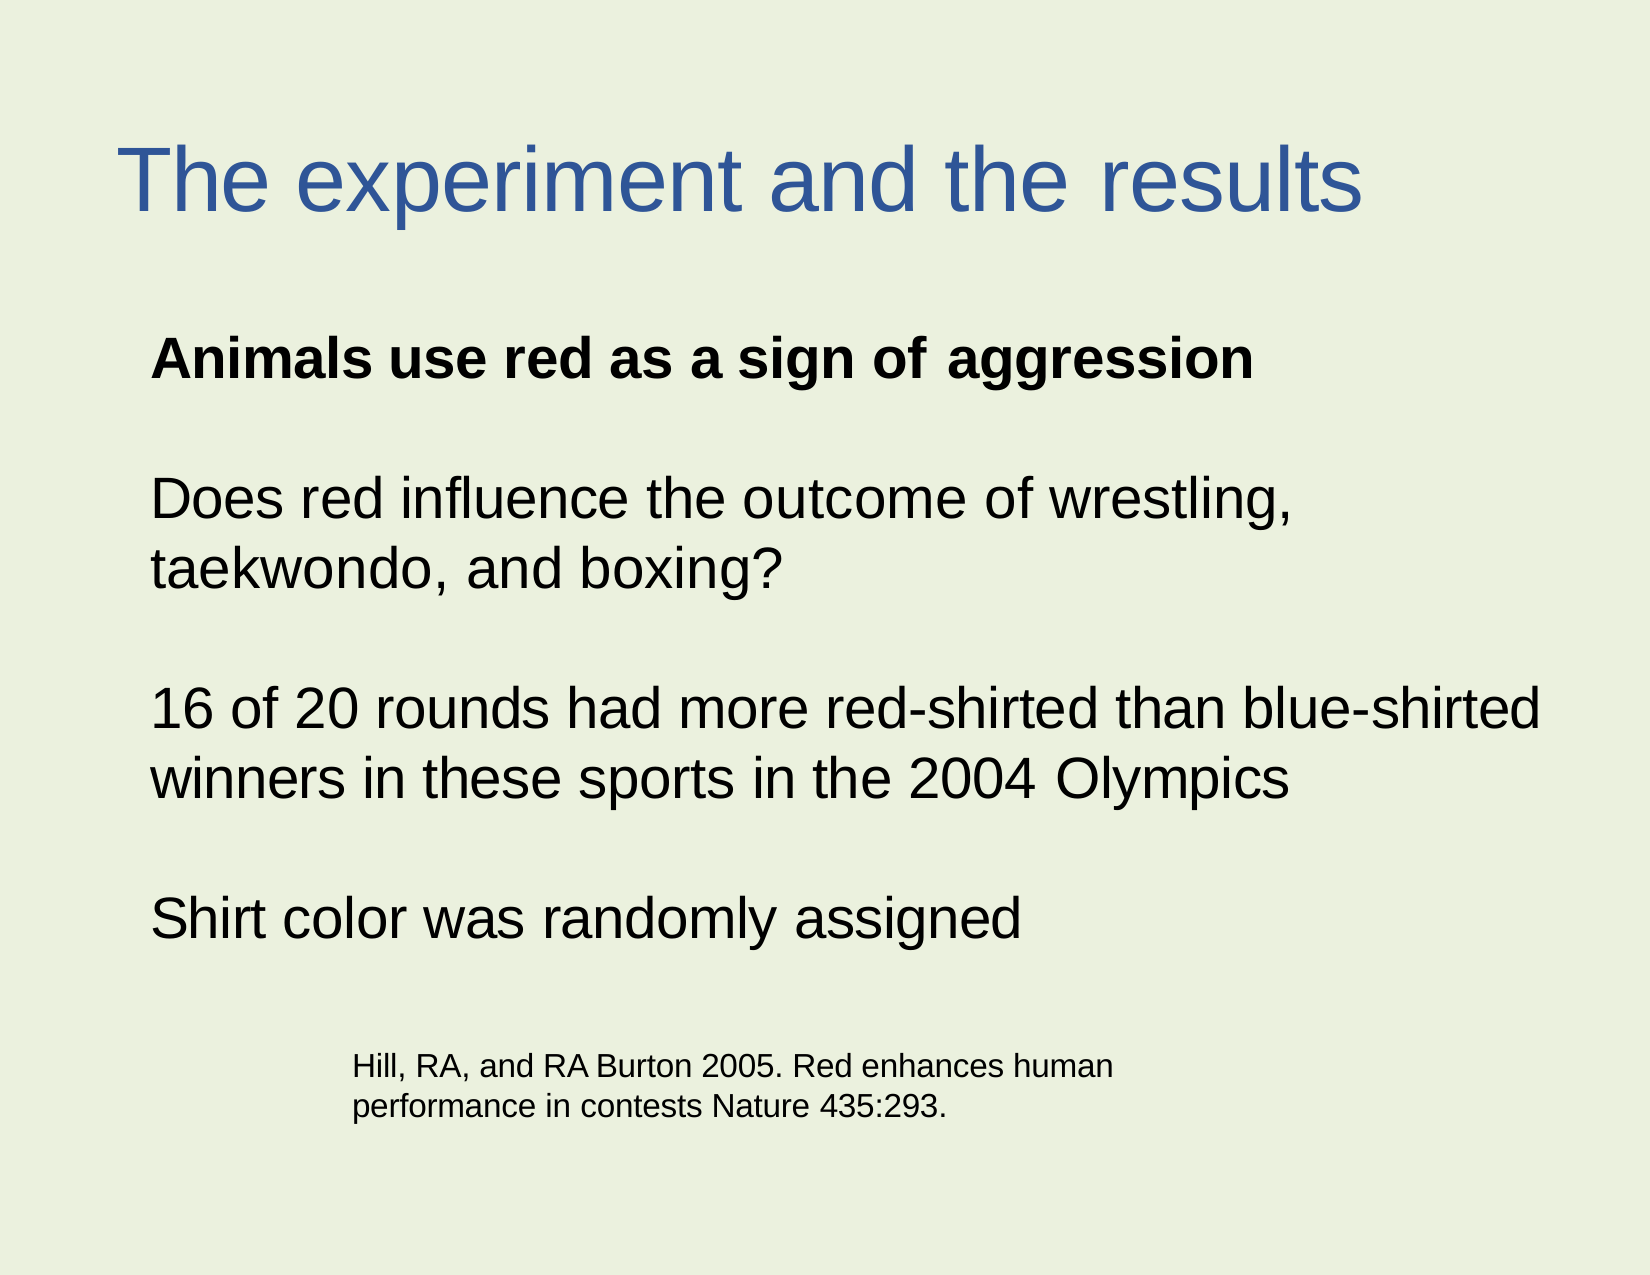

The experiment and the results
Animals use red as a sign of aggression

Does red influence the outcome of wrestling,  taekwondo, and boxing?

16 of 20 rounds had more red-shirted than blue-shirted winners in these sports in the 2004 Olympics

Shirt color was randomly assigned
Hill, RA, and RA Burton 2005. Red enhances human performance in contests Nature 435:293.